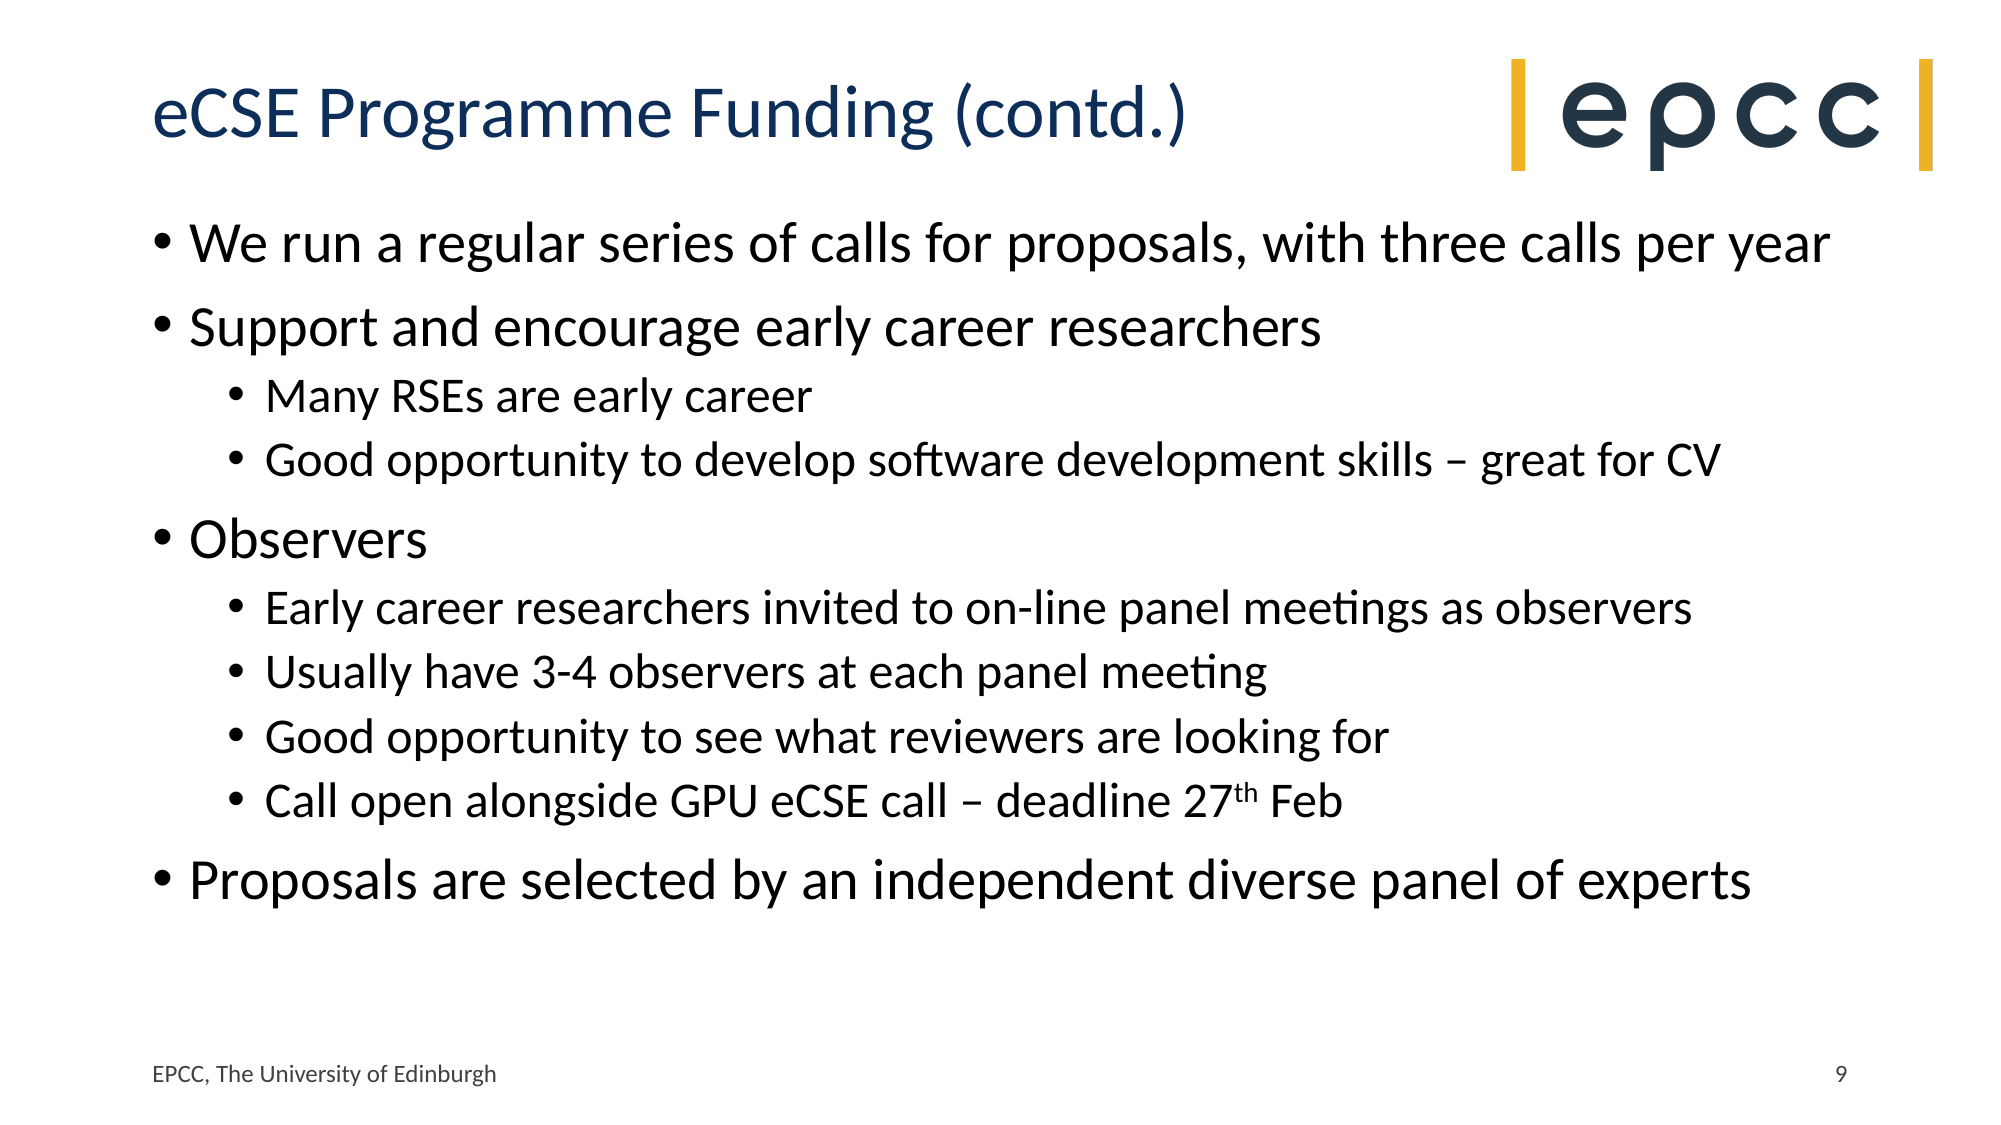

# eCSE Programme Funding (contd.)
We run a regular series of calls for proposals, with three calls per year
Support and encourage early career researchers
Many RSEs are early career
Good opportunity to develop software development skills – great for CV
Observers
Early career researchers invited to on-line panel meetings as observers
Usually have 3-4 observers at each panel meeting
Good opportunity to see what reviewers are looking for
Call open alongside GPU eCSE call – deadline 27th Feb
Proposals are selected by an independent diverse panel of experts

EPCC, The University of Edinburgh
9